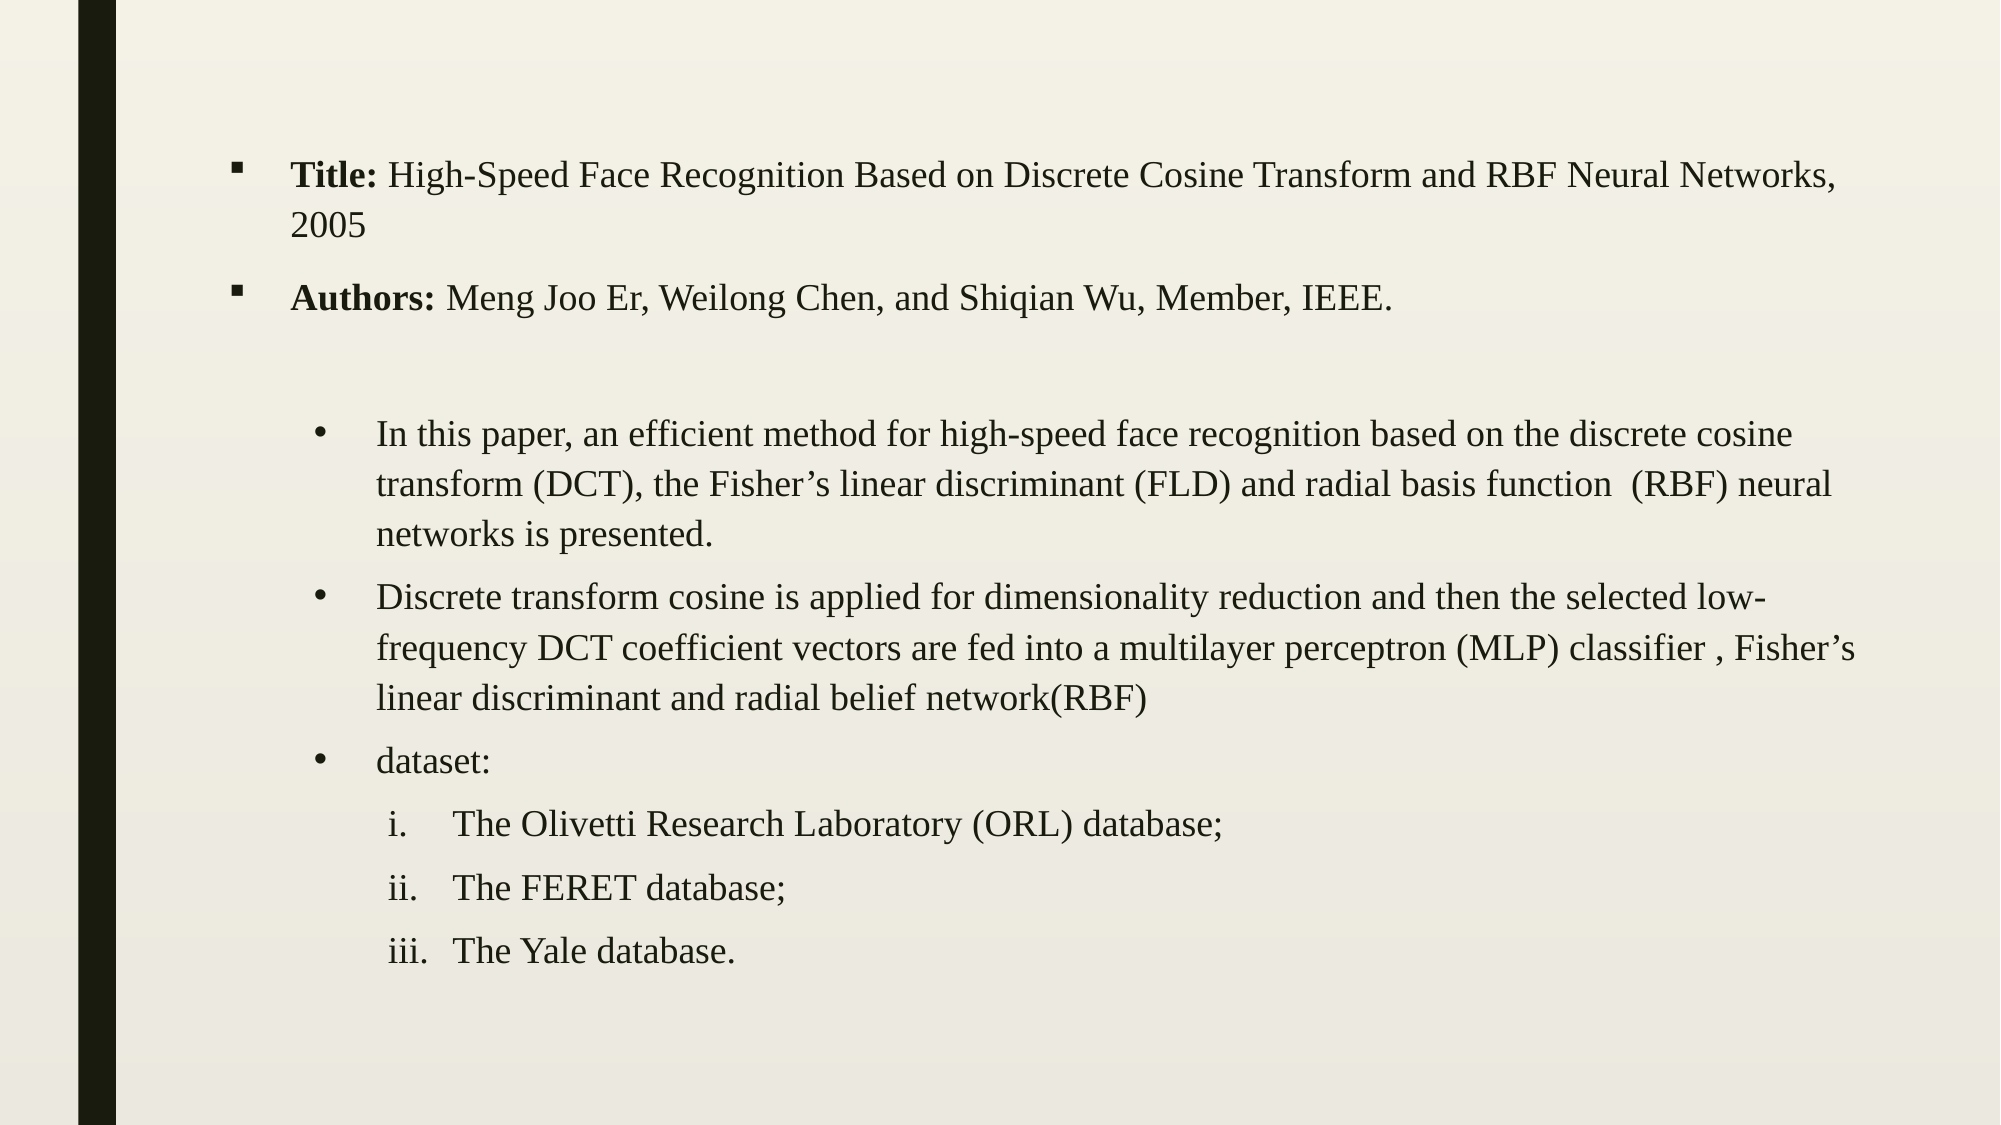

Title: High-Speed Face Recognition Based on Discrete Cosine Transform and RBF Neural Networks, 2005
Authors: Meng Joo Er, Weilong Chen, and Shiqian Wu, Member, IEEE.

In this paper, an efficient method for high-speed face recognition based on the discrete cosine transform (DCT), the Fisher’s linear discriminant (FLD) and radial basis function  (RBF) neural networks is presented.
Discrete transform cosine is applied for dimensionality reduction and then the selected low-frequency DCT coefficient vectors are fed into a multilayer perceptron (MLP) classifier , Fisher’s linear discriminant and radial belief network(RBF)
dataset:
The Olivetti Research Laboratory (ORL) database;
The FERET database;
The Yale database.